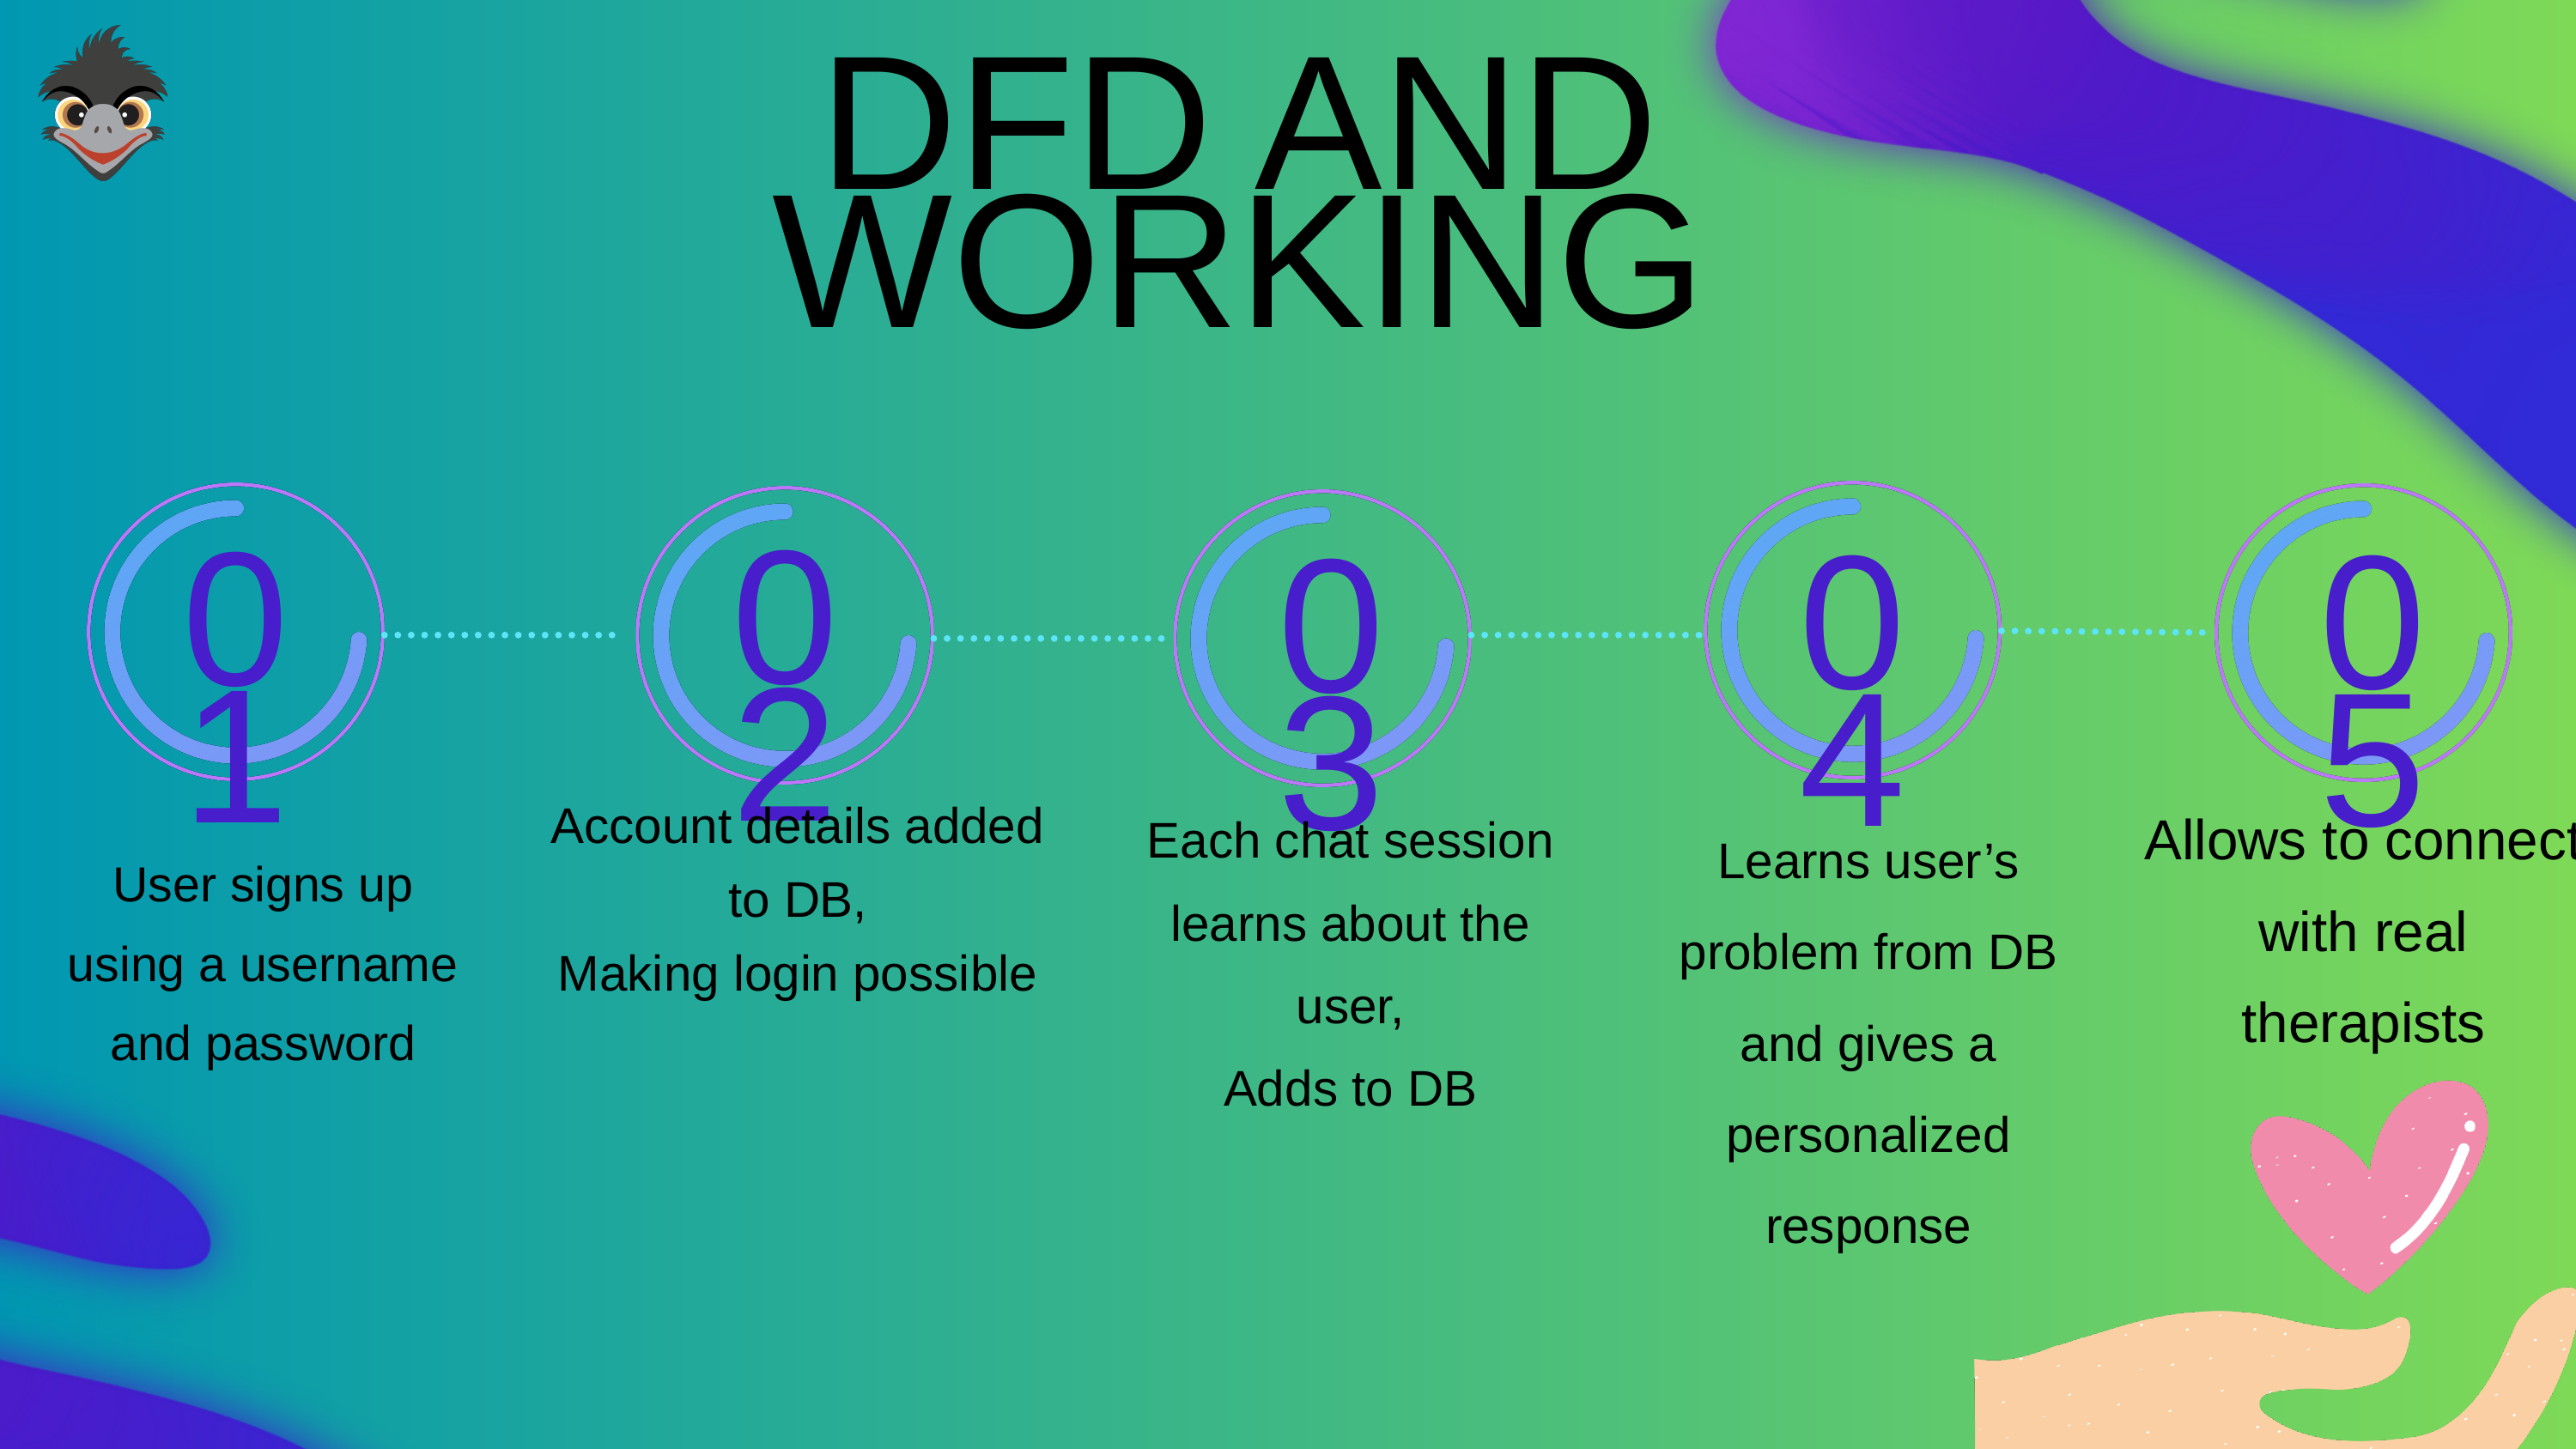

DFD AND WORKING

02
01
04
05
03

Account details added to DB,
Making login possible
Allows to connect with real therapists
Each chat session learns about the user,
Adds to DB
Learns user’s problem from DB and gives a personalized response
User signs up
using a username and password